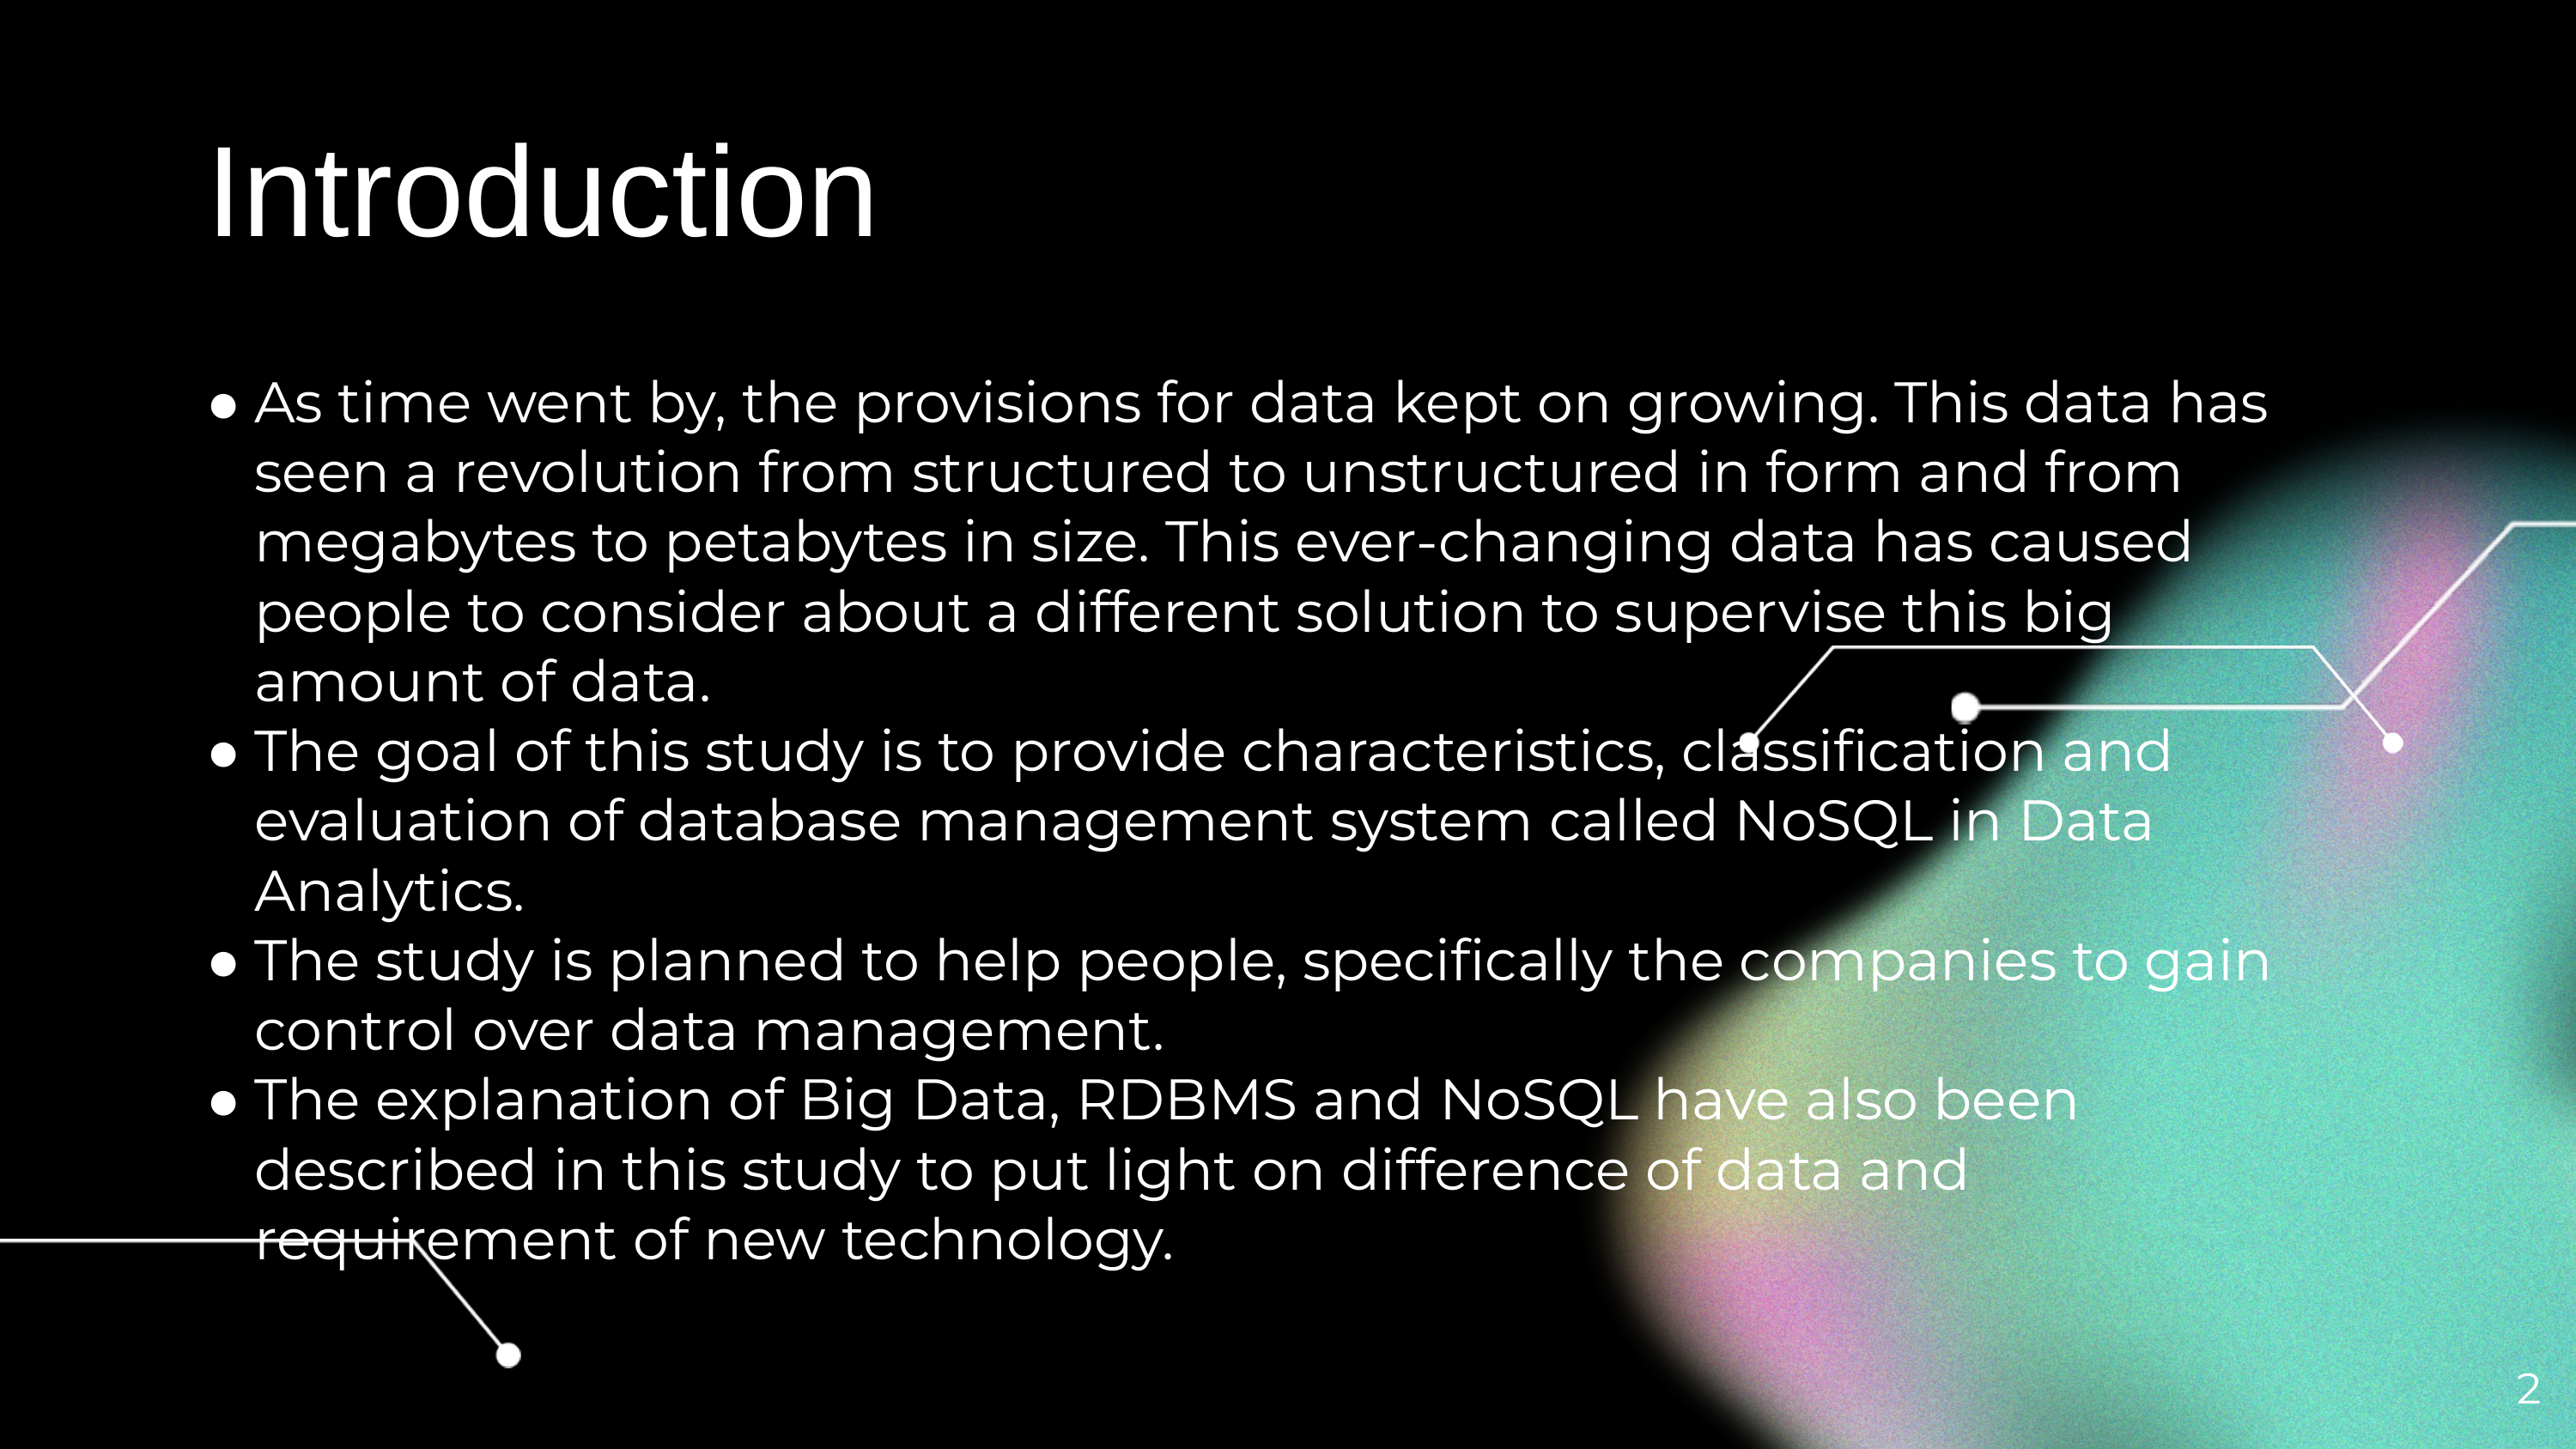

# Introduction
As time went by, the provisions for data kept on growing. This data has seen a revolution from structured to unstructured in form and from megabytes to petabytes in size. This ever-changing data has caused people to consider about a different solution to supervise this big amount of data.
The goal of this study is to provide characteristics, classification and evaluation of database management system called NoSQL in Data Analytics.
The study is planned to help people, specifically the companies to gain control over data management.
The explanation of Big Data, RDBMS and NoSQL have also been described in this study to put light on difference of data and requirement of new technology.
2